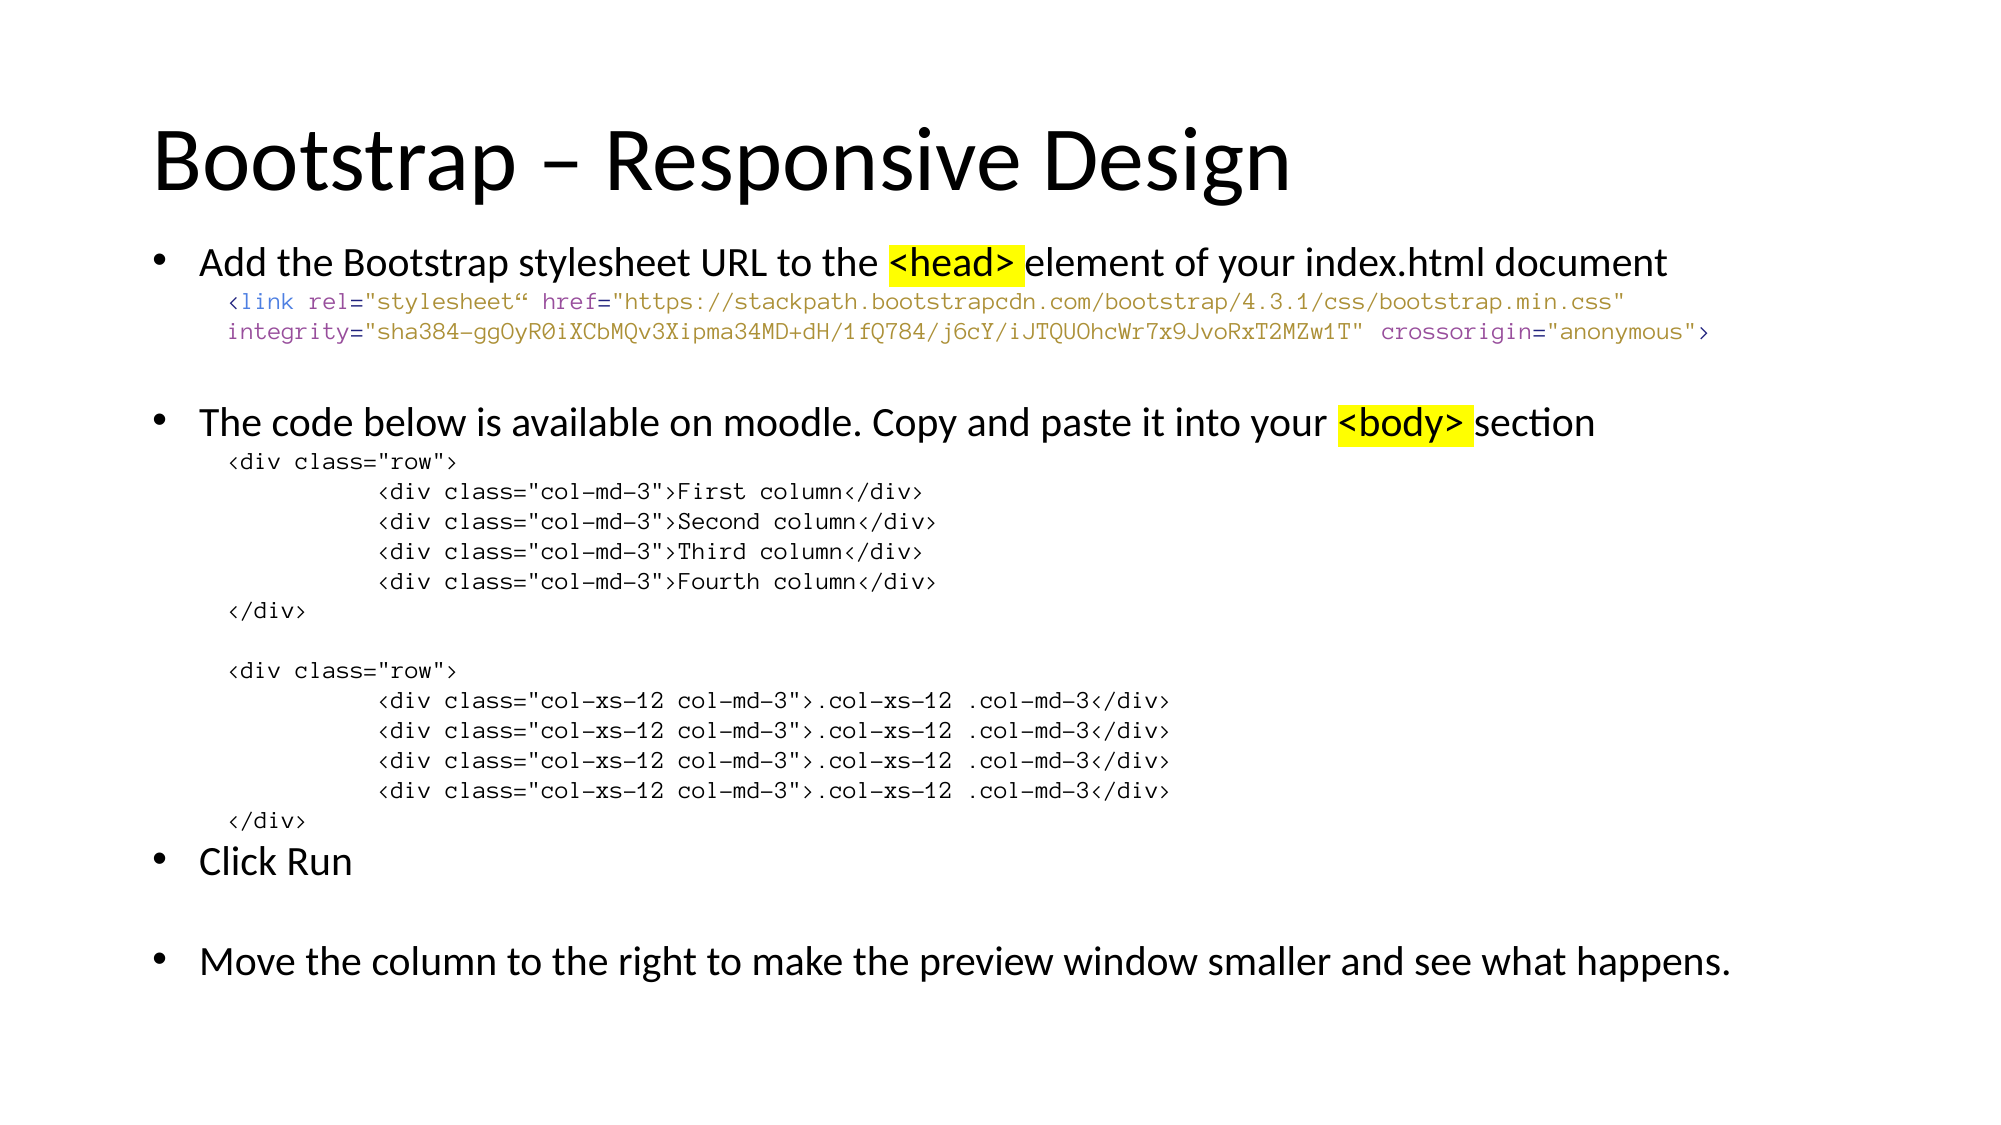

# Bootstrap – Responsive Design
Add the Bootstrap stylesheet URL to the <head> element of your index.html document
<link rel="stylesheet“ href="https://stackpath.bootstrapcdn.com/bootstrap/4.3.1/css/bootstrap.min.css" integrity="sha384-ggOyR0iXCbMQv3Xipma34MD+dH/1fQ784/j6cY/iJTQUOhcWr7x9JvoRxT2MZw1T" crossorigin="anonymous">

The code below is available on moodle. Copy and paste it into your <body> section
<div class="row">​
	<div class="col-md-3">First column</div>​
	<div class="col-md-3">Second column</div>​
	<div class="col-md-3">Third column</div>​
	<div class="col-md-3">Fourth column</div>​
</div>​

<div class="row">​
	<div class="col-xs-12 col-md-3">.col-xs-12 .col-md-3</div>​
	<div class="col-xs-12 col-md-3">.col-xs-12 .col-md-3</div>​
	<div class="col-xs-12 col-md-3">.col-xs-12 .col-md-3</div>​
	<div class="col-xs-12 col-md-3">.col-xs-12 .col-md-3</div>​
</div>​
Click Run

Move the column to the right to make the preview window smaller and see what happens.